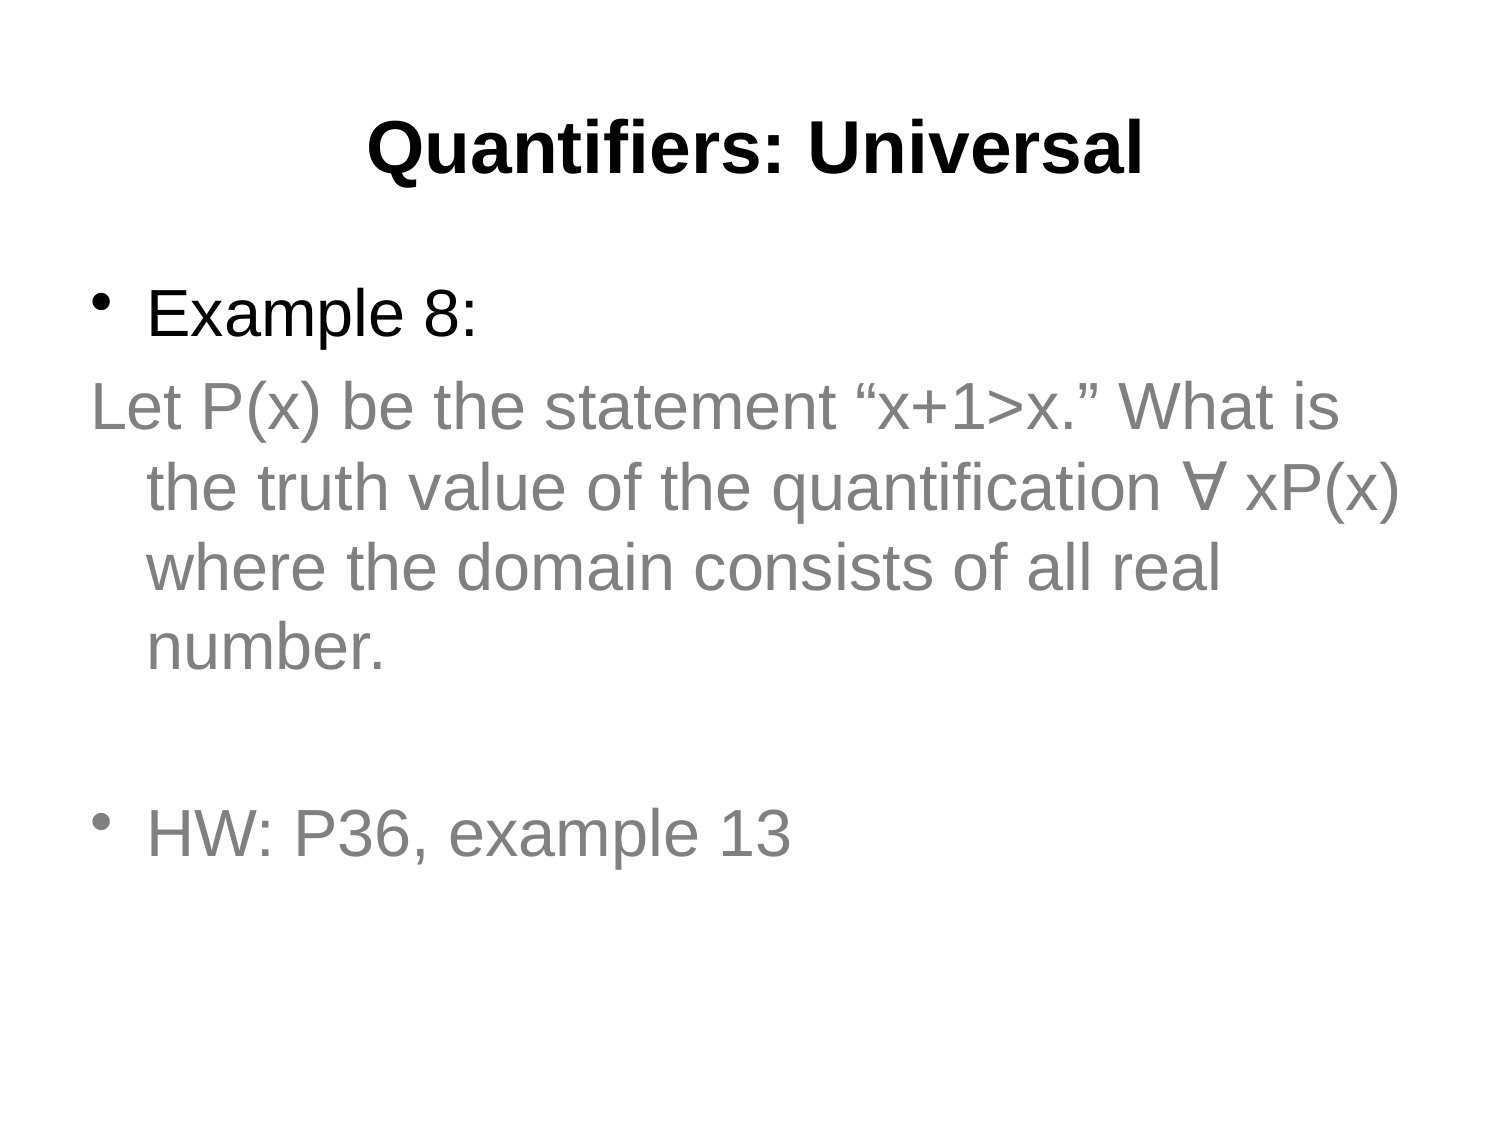

# Quantifiers: Universal
Example 8:
Let P(x) be the statement “x+1>x.” What is the truth value of the quantification ∀ xP(x) where the domain consists of all real number.

HW: P36, example 13
P. 1